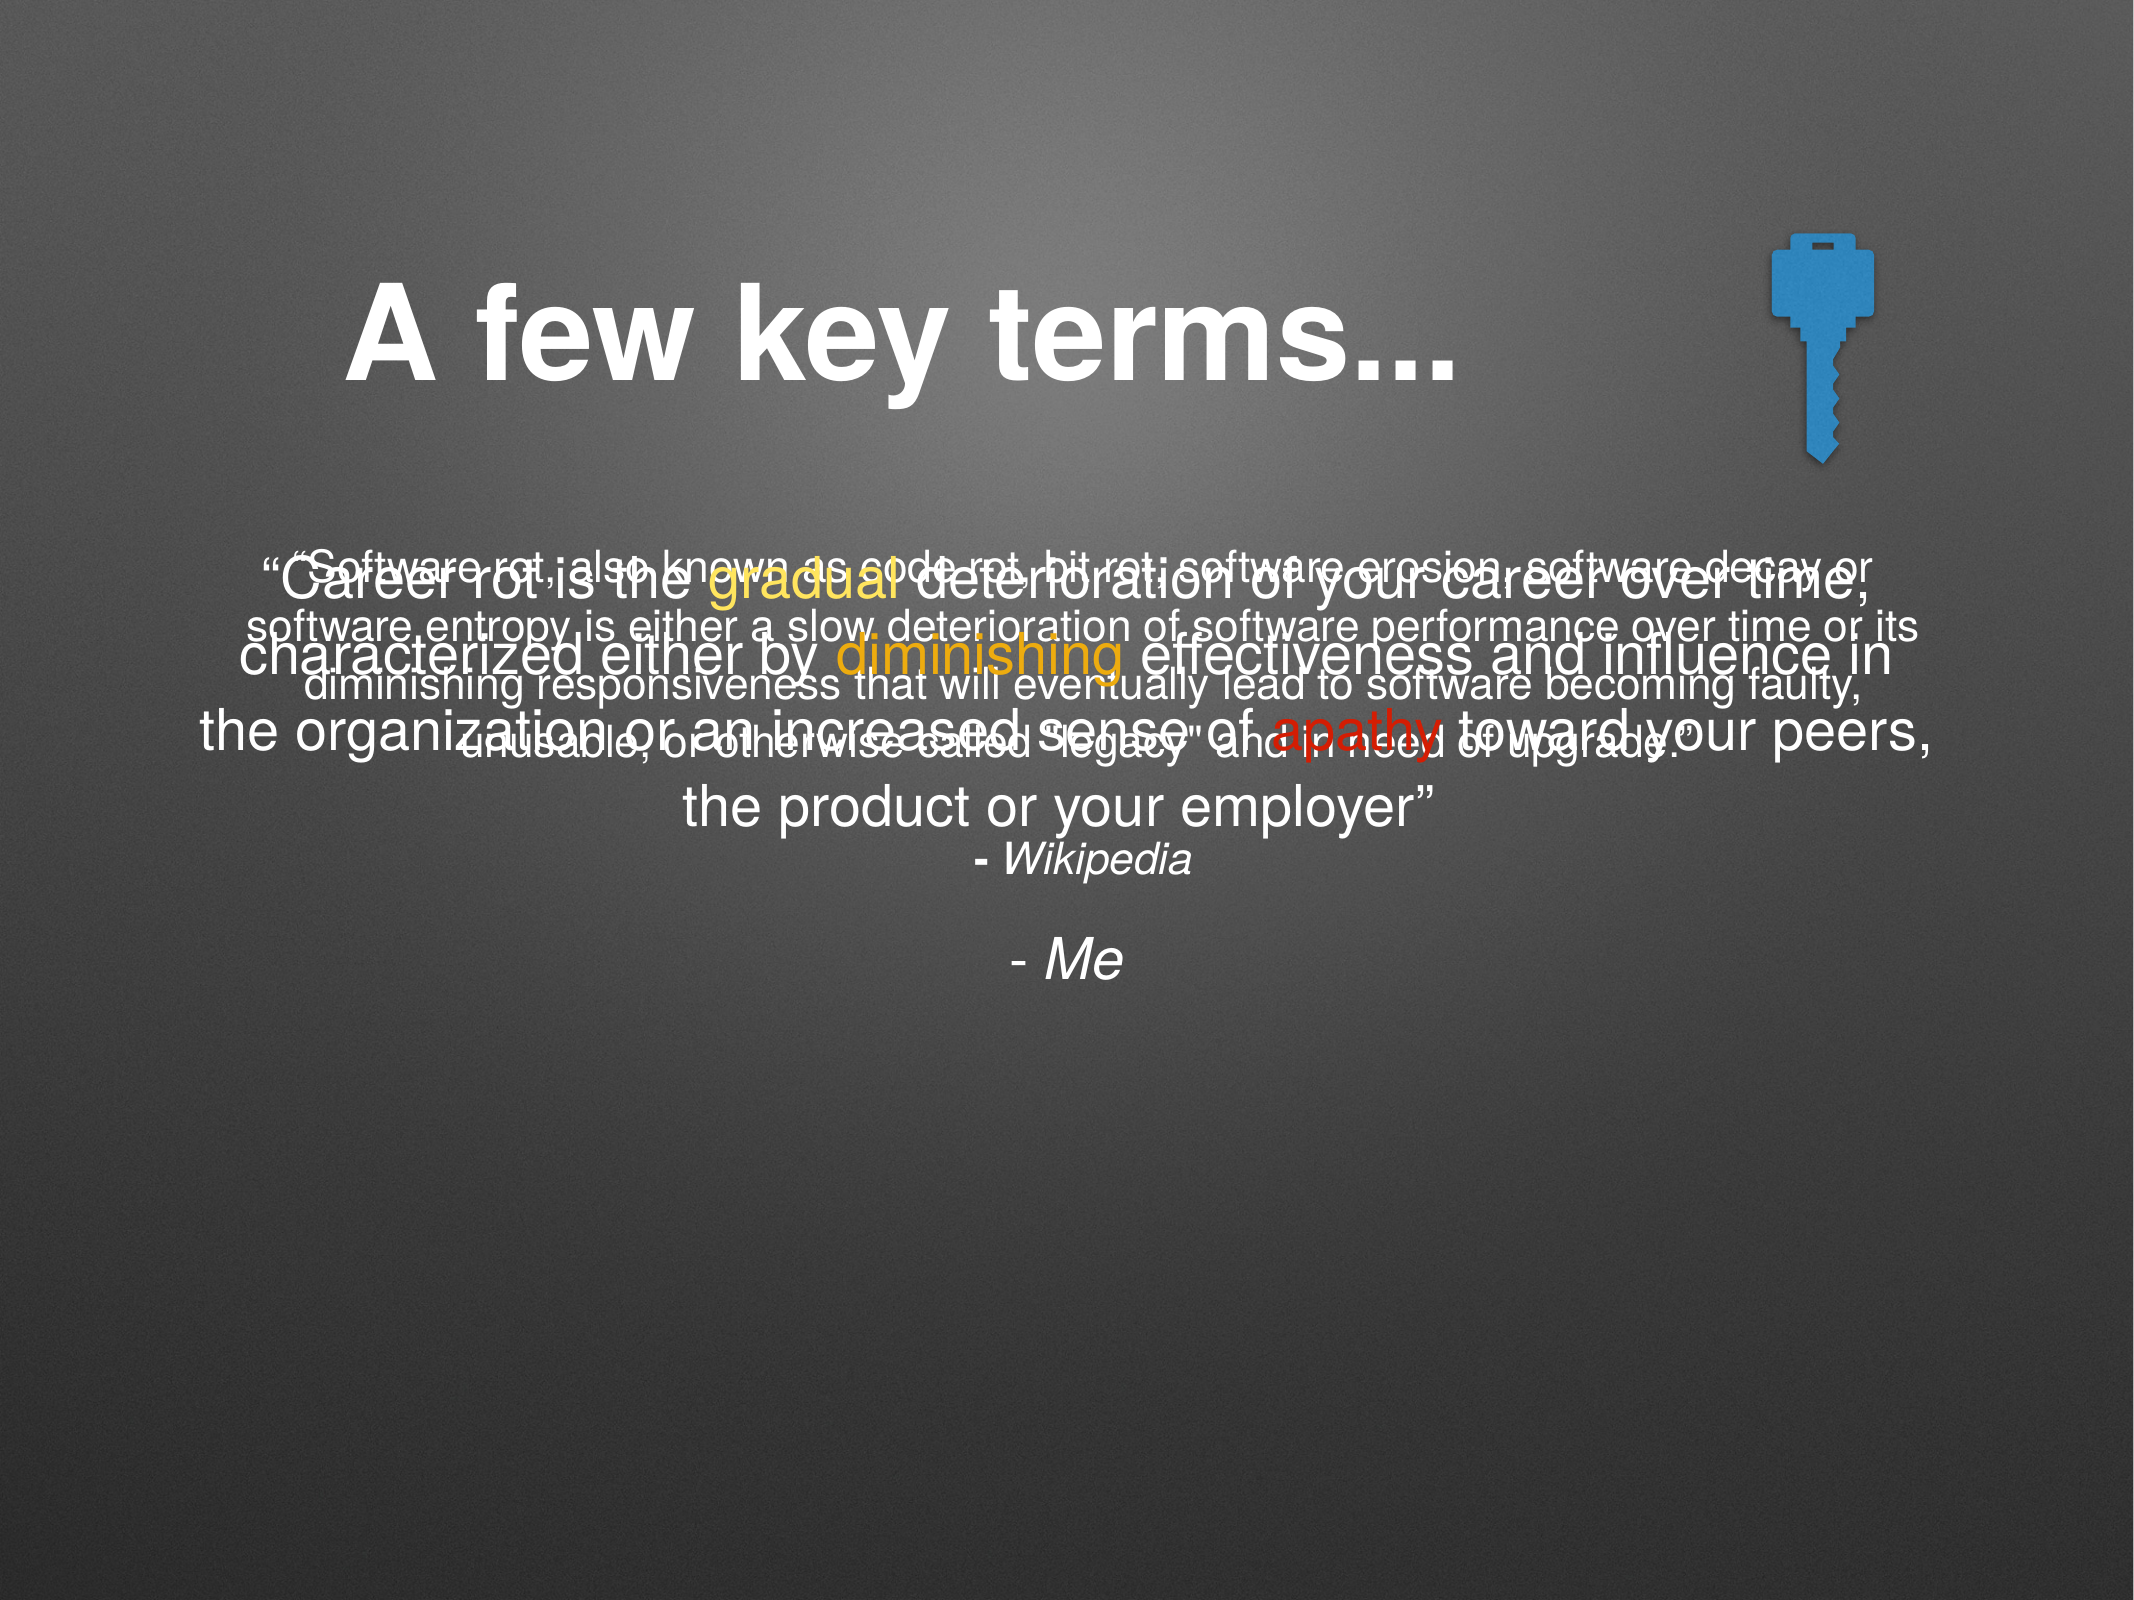

# A few key terms...

“Career rot is the gradual deterioration of your career over time, characterized either by diminishing effectiveness and influence in the organization or an increased sense of apathy toward your peers, the product or your employer”

- Me
“Software rot, also known as code rot, bit rot, software erosion, software decay or software entropy is either a slow deterioration of software performance over time or its diminishing responsiveness that will eventually lead to software becoming faulty, unusable, or otherwise called "legacy" and in need of upgrade.”

- Wikipedia